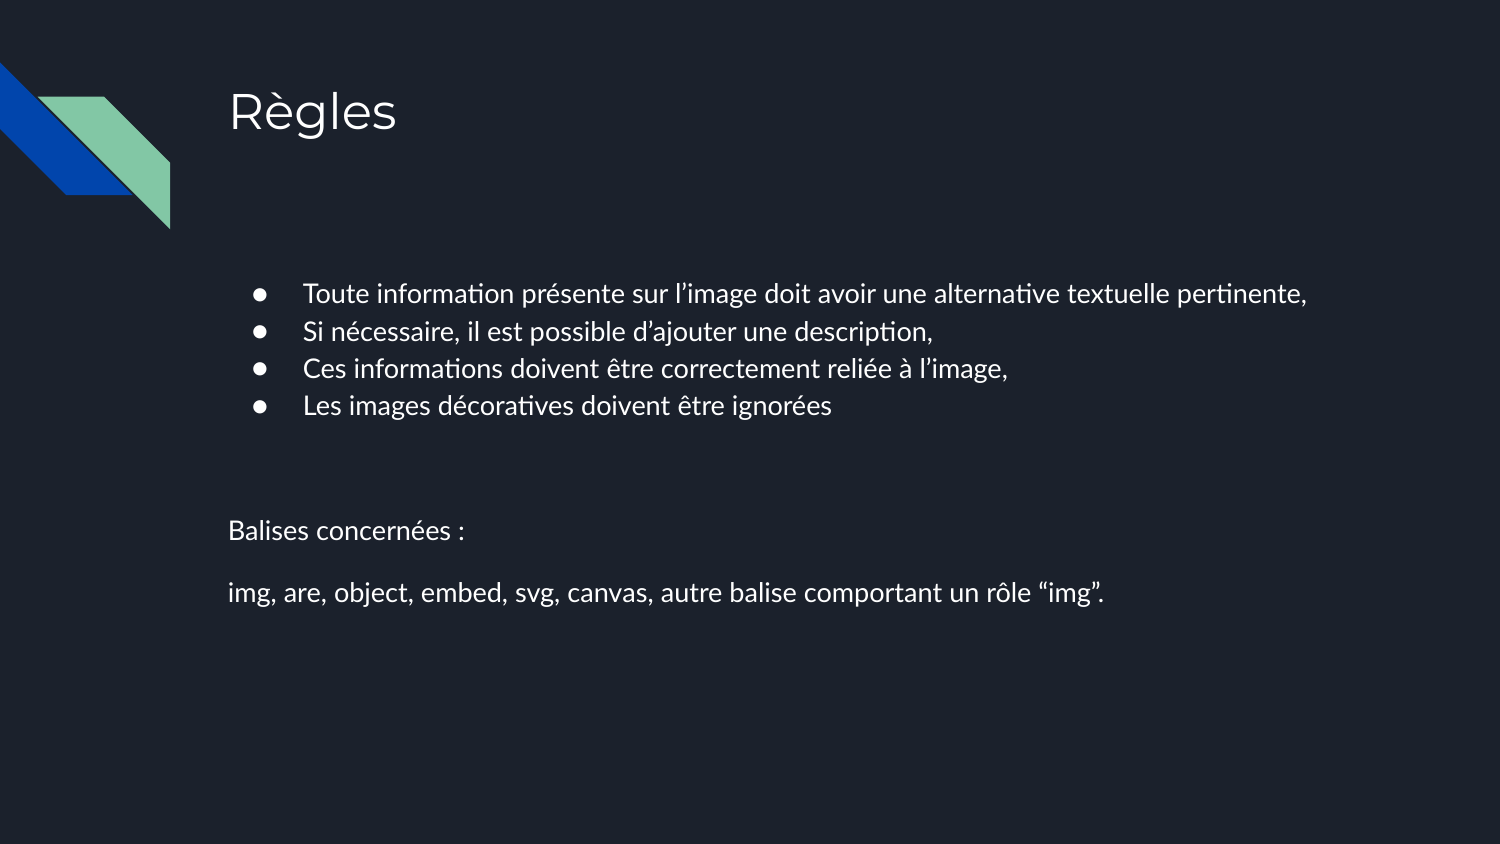

# Règles
Toute information présente sur l’image doit avoir une alternative textuelle pertinente,
Si nécessaire, il est possible d’ajouter une description,
Ces informations doivent être correctement reliée à l’image,
Les images décoratives doivent être ignorées

Balises concernées :
img, are, object, embed, svg, canvas, autre balise comportant un rôle “img”.